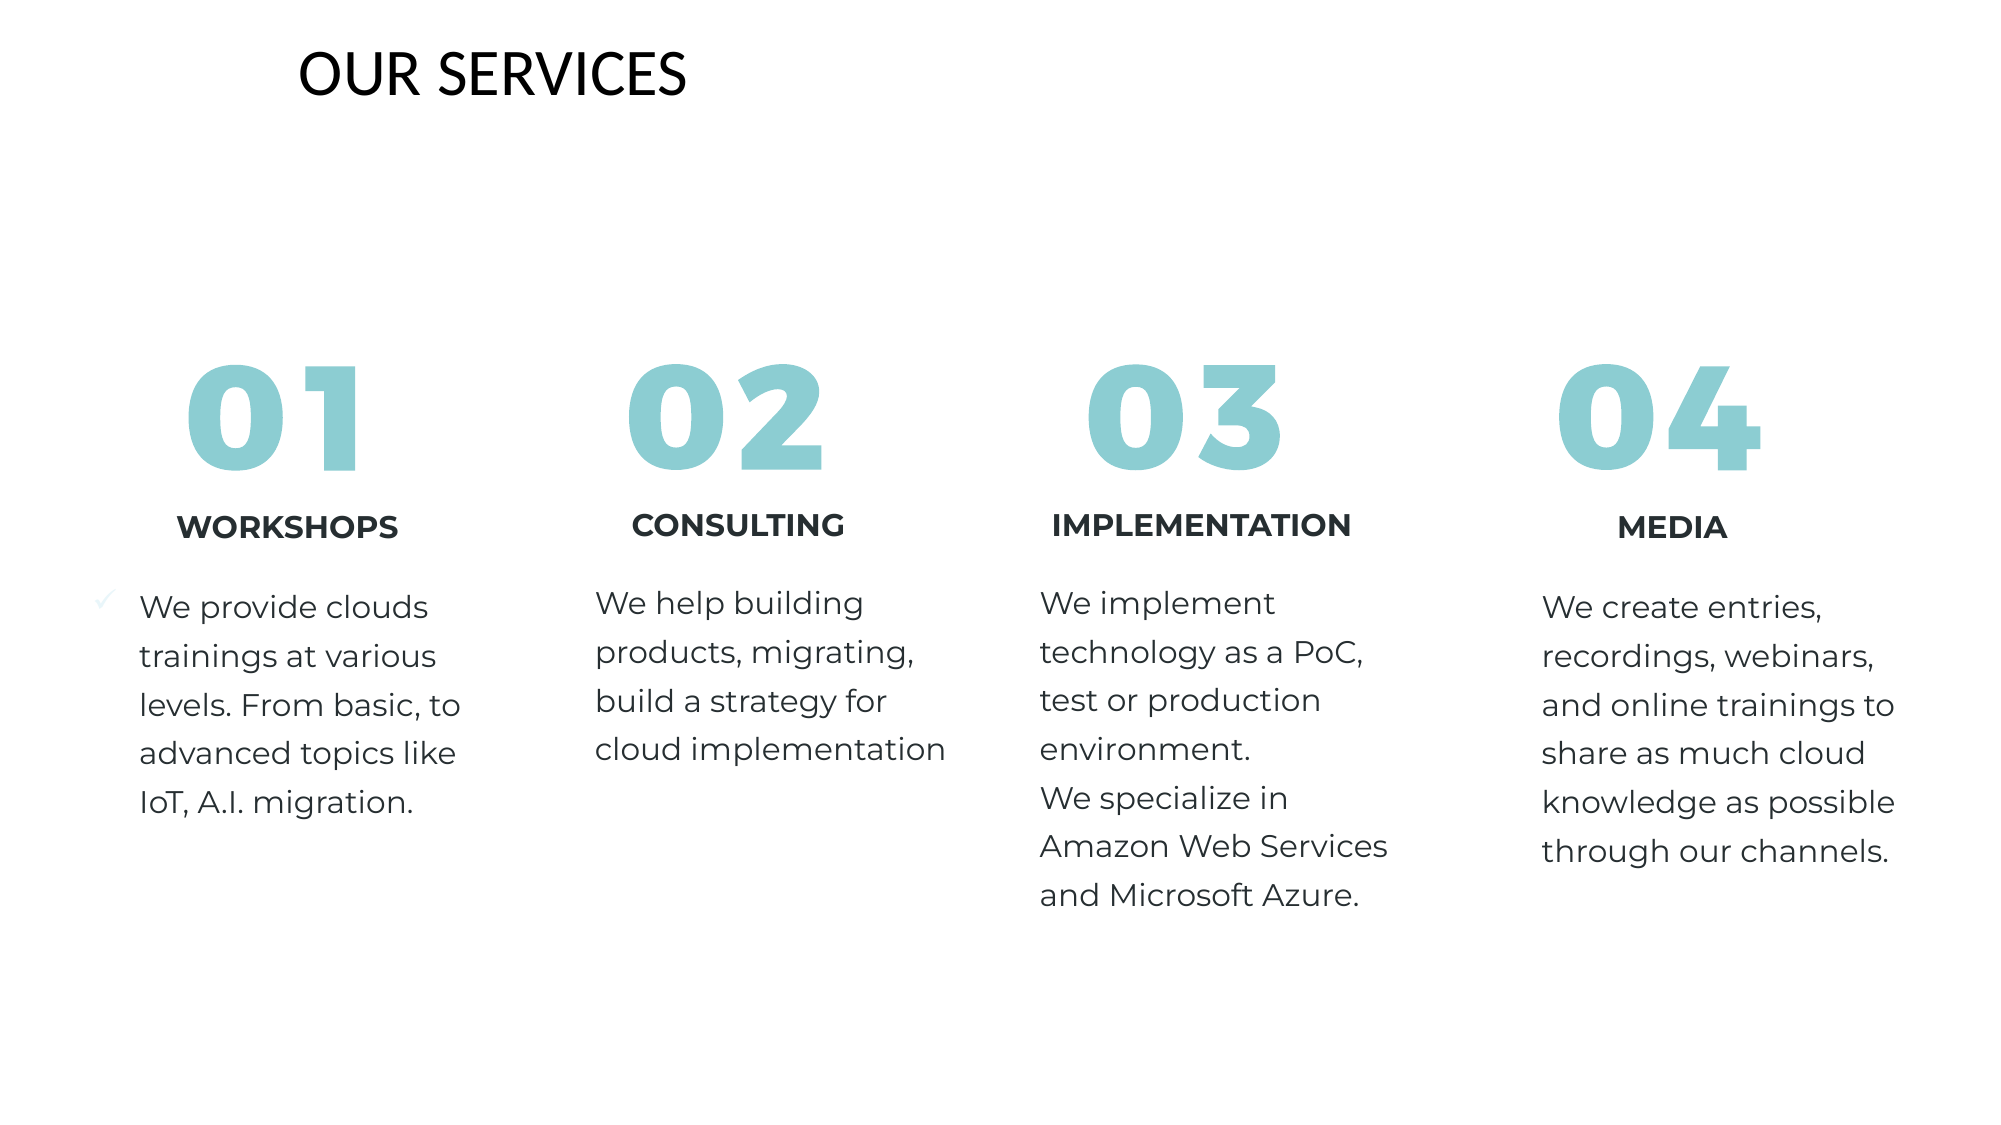

OUR SERVICES

IMPLEMENTATION
CONSULTING
WORKSHOPS
MEDIA
We implement technology as a PoC, test or production environment.
We specialize in Amazon Web Services and Microsoft Azure.
We help building products, migrating, build a strategy for cloud implementation
We provide clouds trainings at various levels. From basic, to advanced topics like IoT, A.I. migration.
We create entries, recordings, webinars, and online trainings to share as much cloud knowledge as possible through our channels.